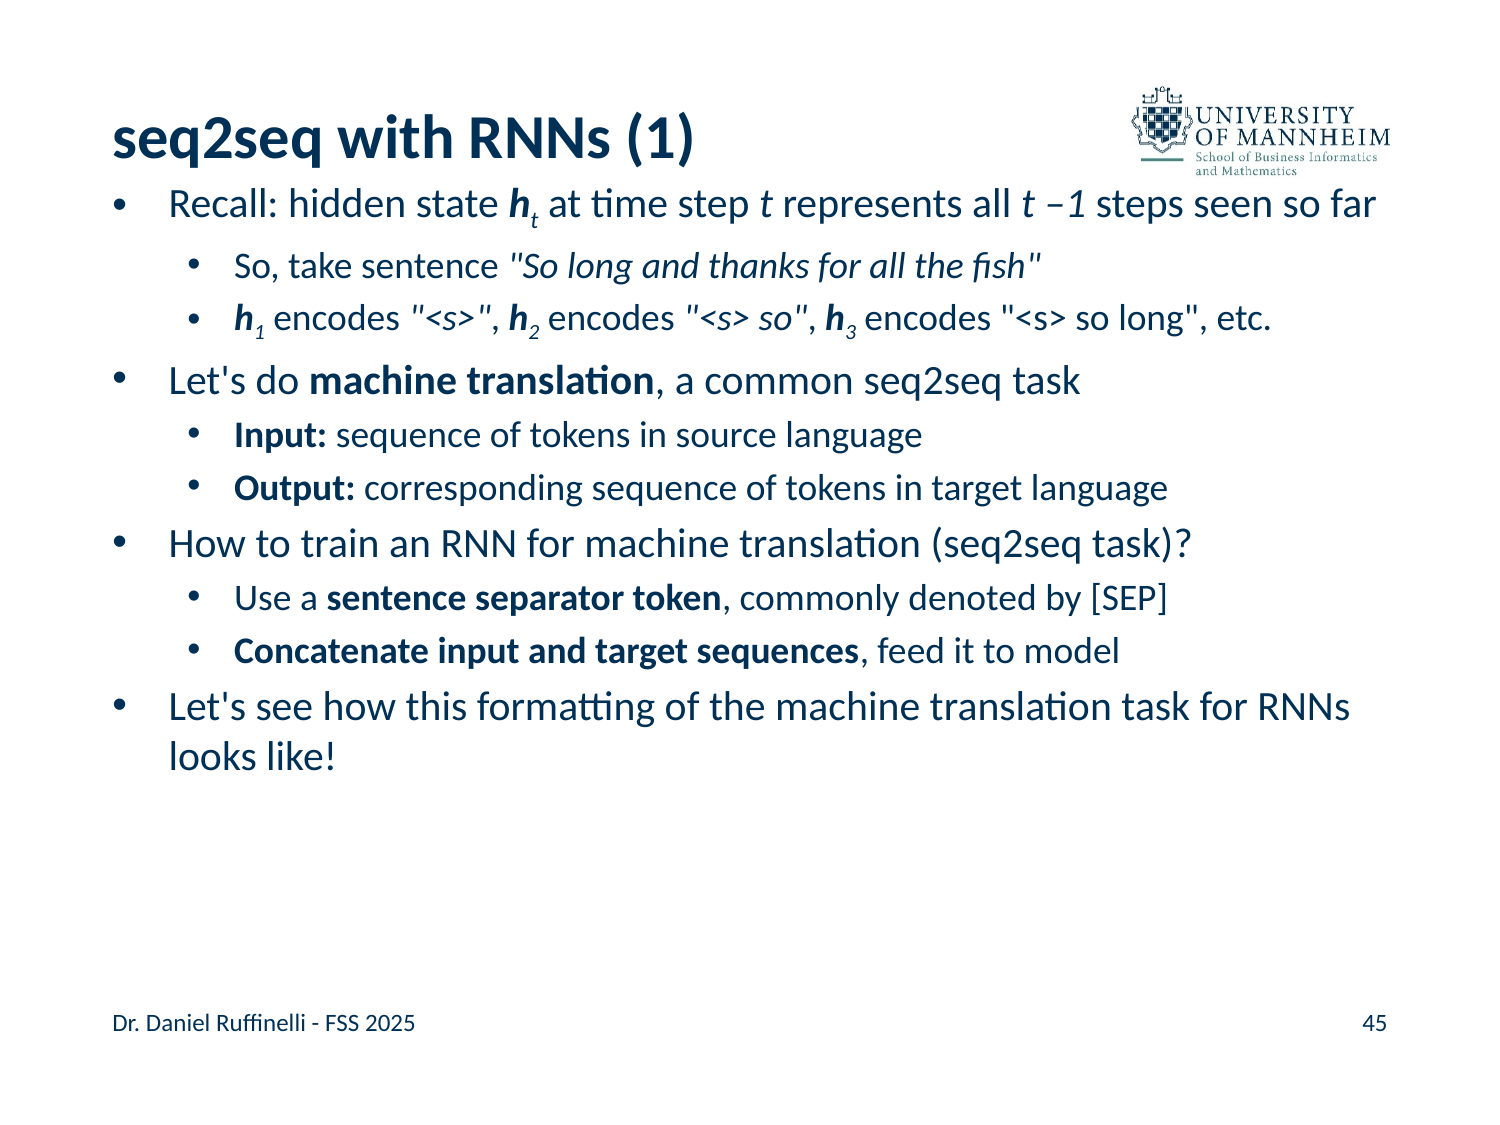

# seq2seq with RNNs (1)
Recall: hidden state ht at time step t represents all t –1 steps seen so far
So, take sentence "So long and thanks for all the fish"
h1 encodes "<s>", h2 encodes "<s> so", h3 encodes "<s> so long", etc.
Let's do machine translation, a common seq2seq task
Input: sequence of tokens in source language
Output: corresponding sequence of tokens in target language
How to train an RNN for machine translation (seq2seq task)?
Use a sentence separator token, commonly denoted by [SEP]
Concatenate input and target sequences, feed it to model
Let's see how this formatting of the machine translation task for RNNs looks like!

Dr. Daniel Ruffinelli - FSS 2025
45